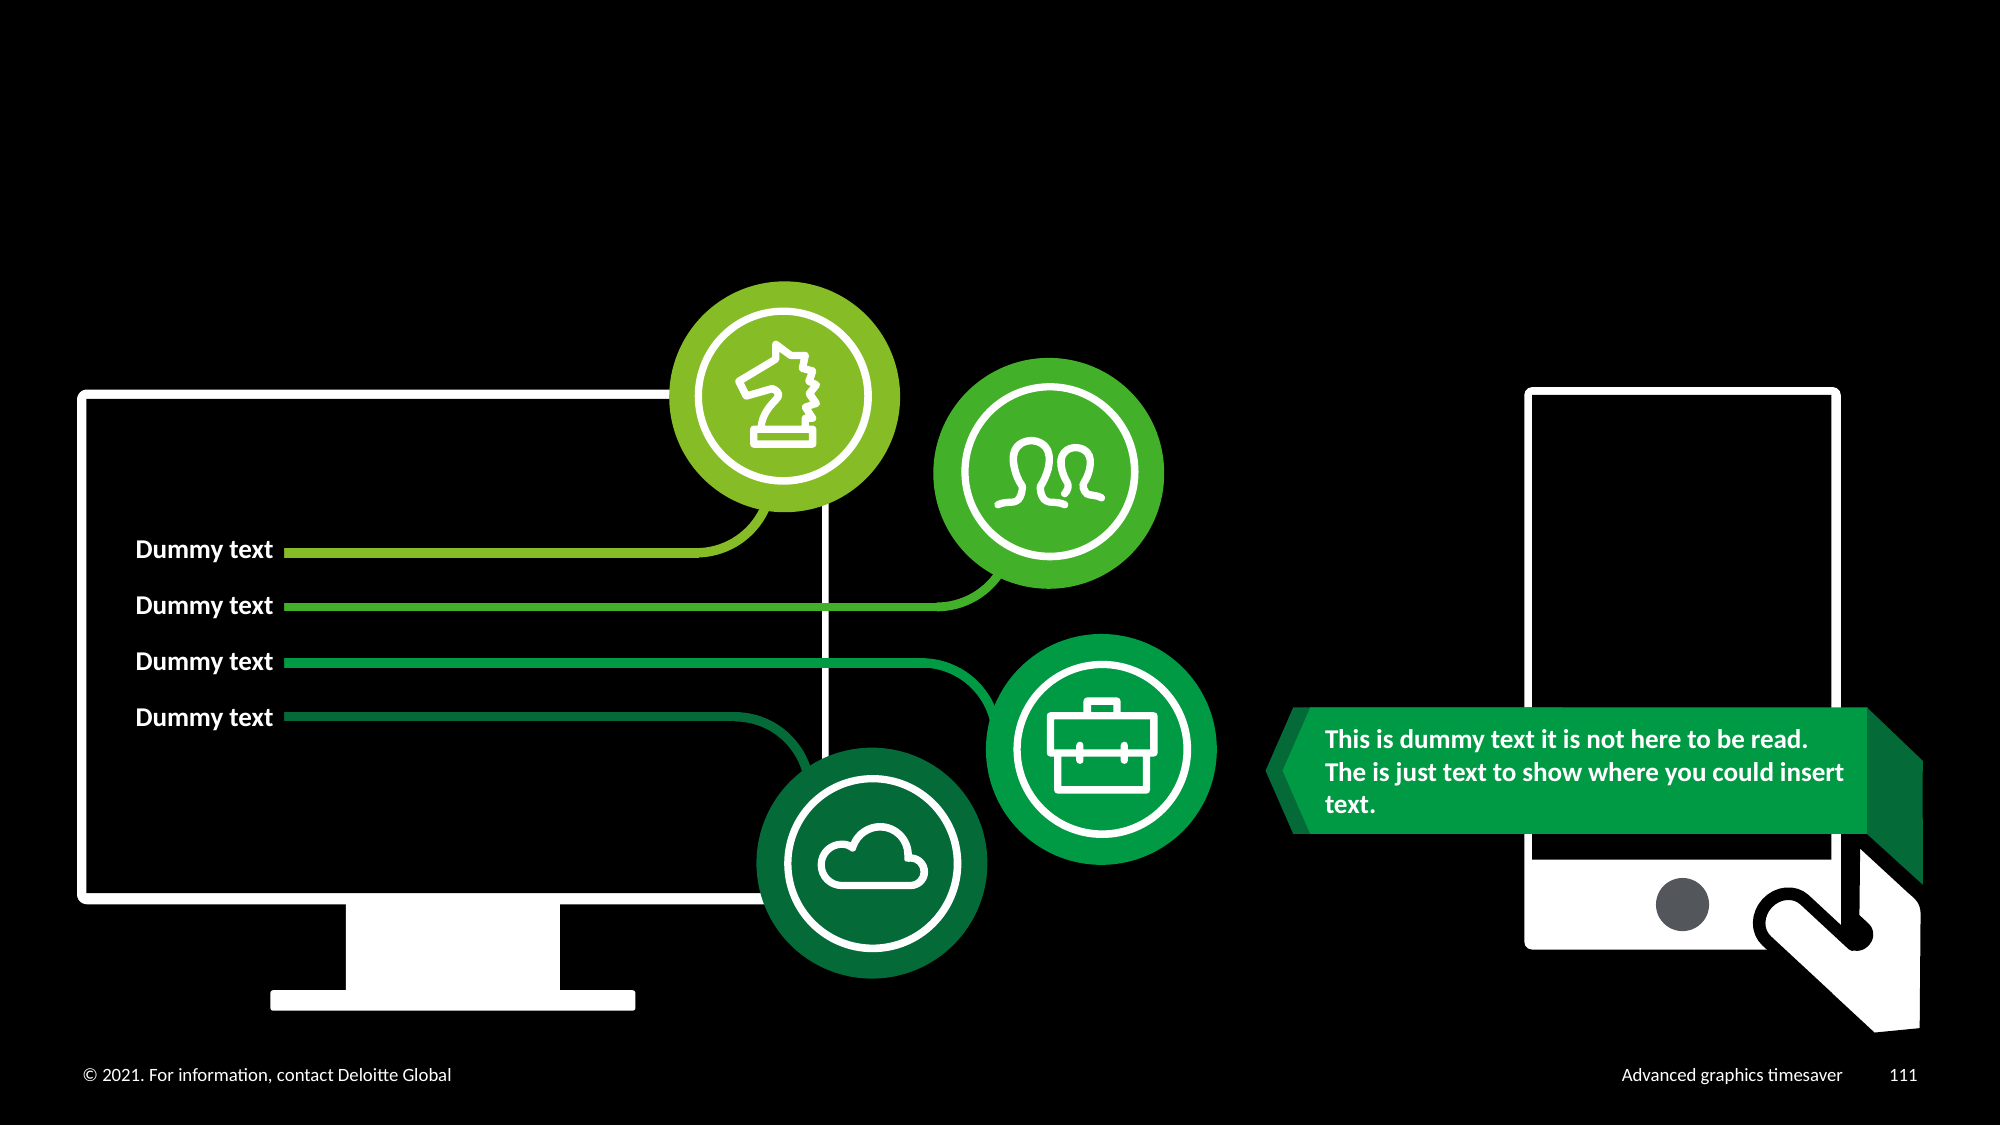

Dummy text
Dummy text

Dummy text

Dummy text
This is dummy text it is not here to be read. The is just text to show where you could insert text.